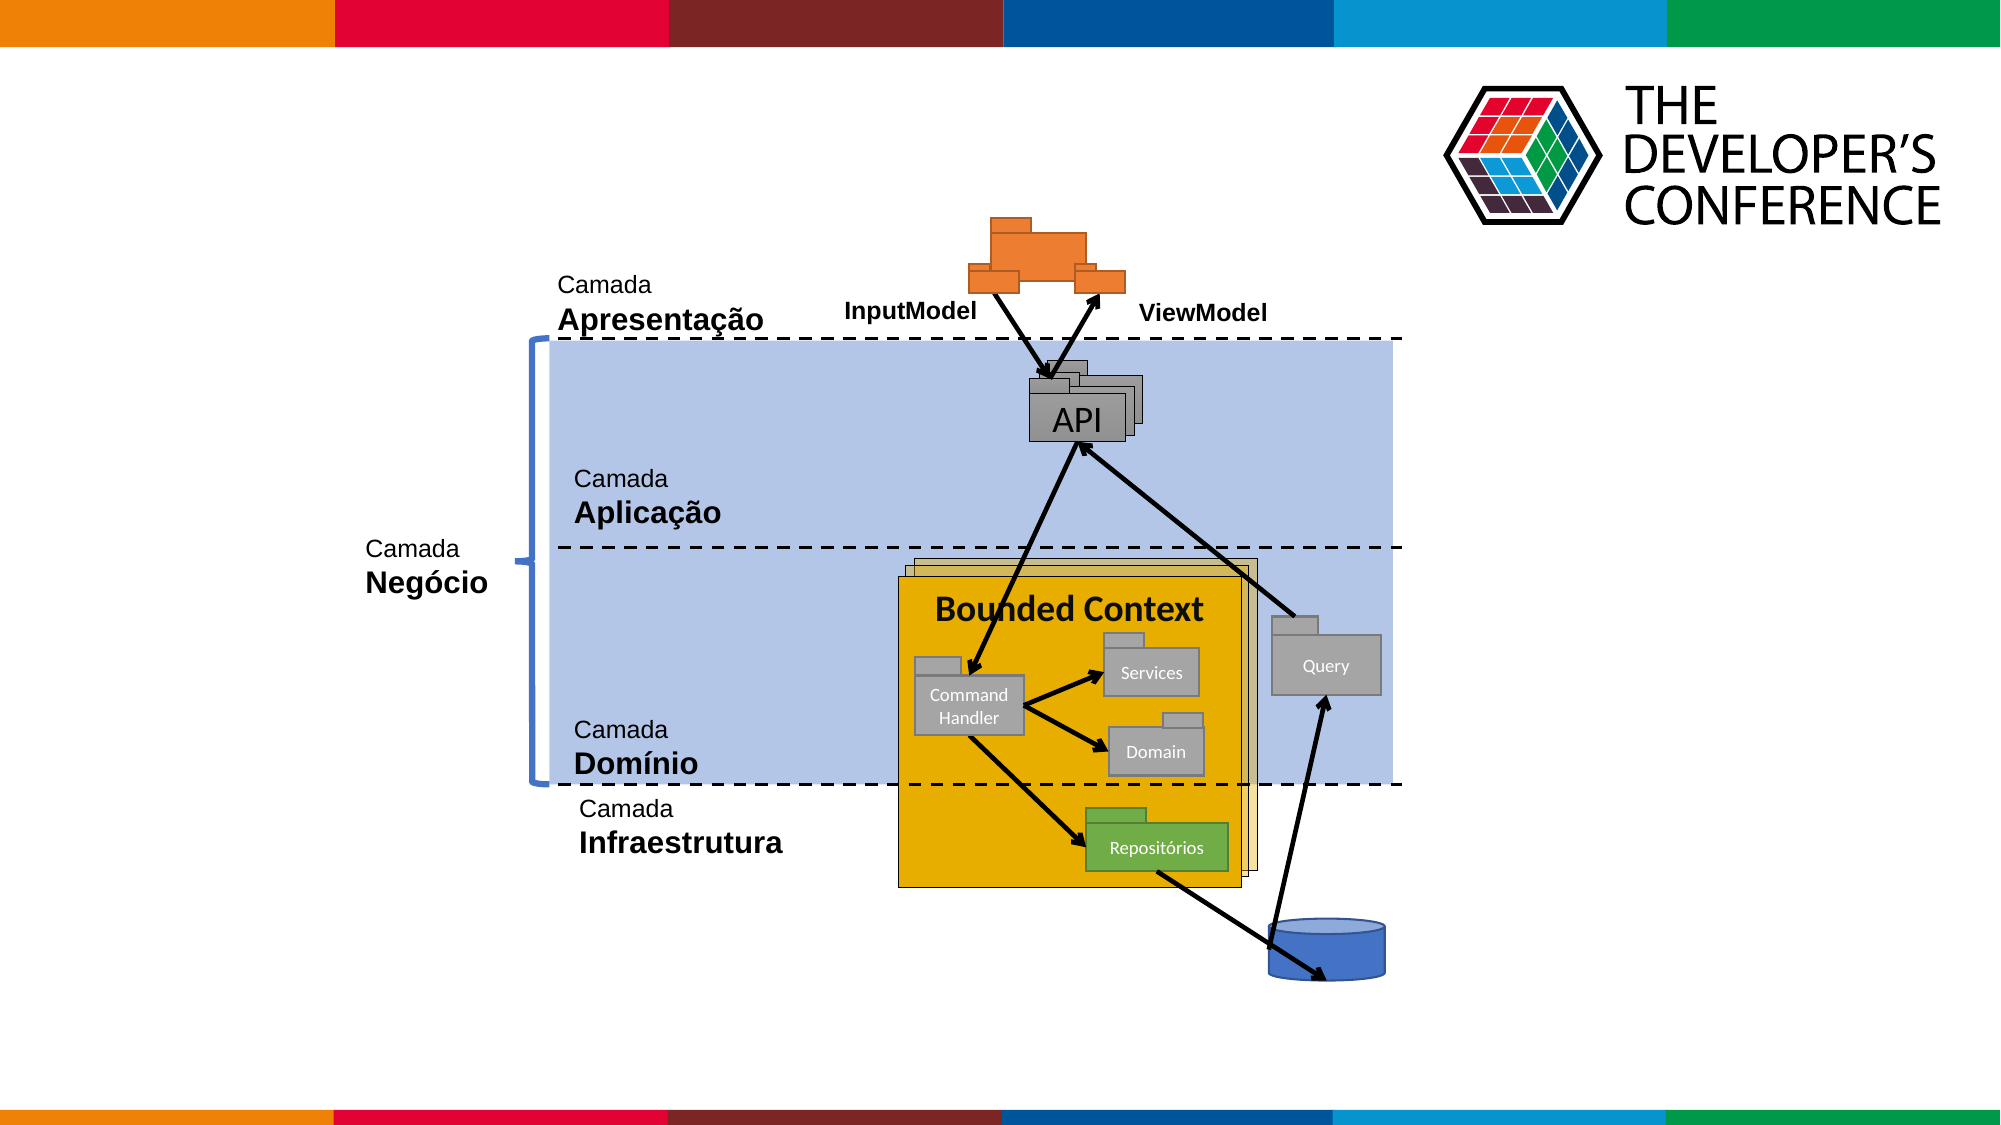

Camada
Apresentação

InputModel
ViewModel

API

API

API
Camada
Aplicação
Camada
Negócio

Bounded Context

Query

Services

Command Handler
Camada
Domínio

Domain
Camada
Infraestrutura

Repositórios